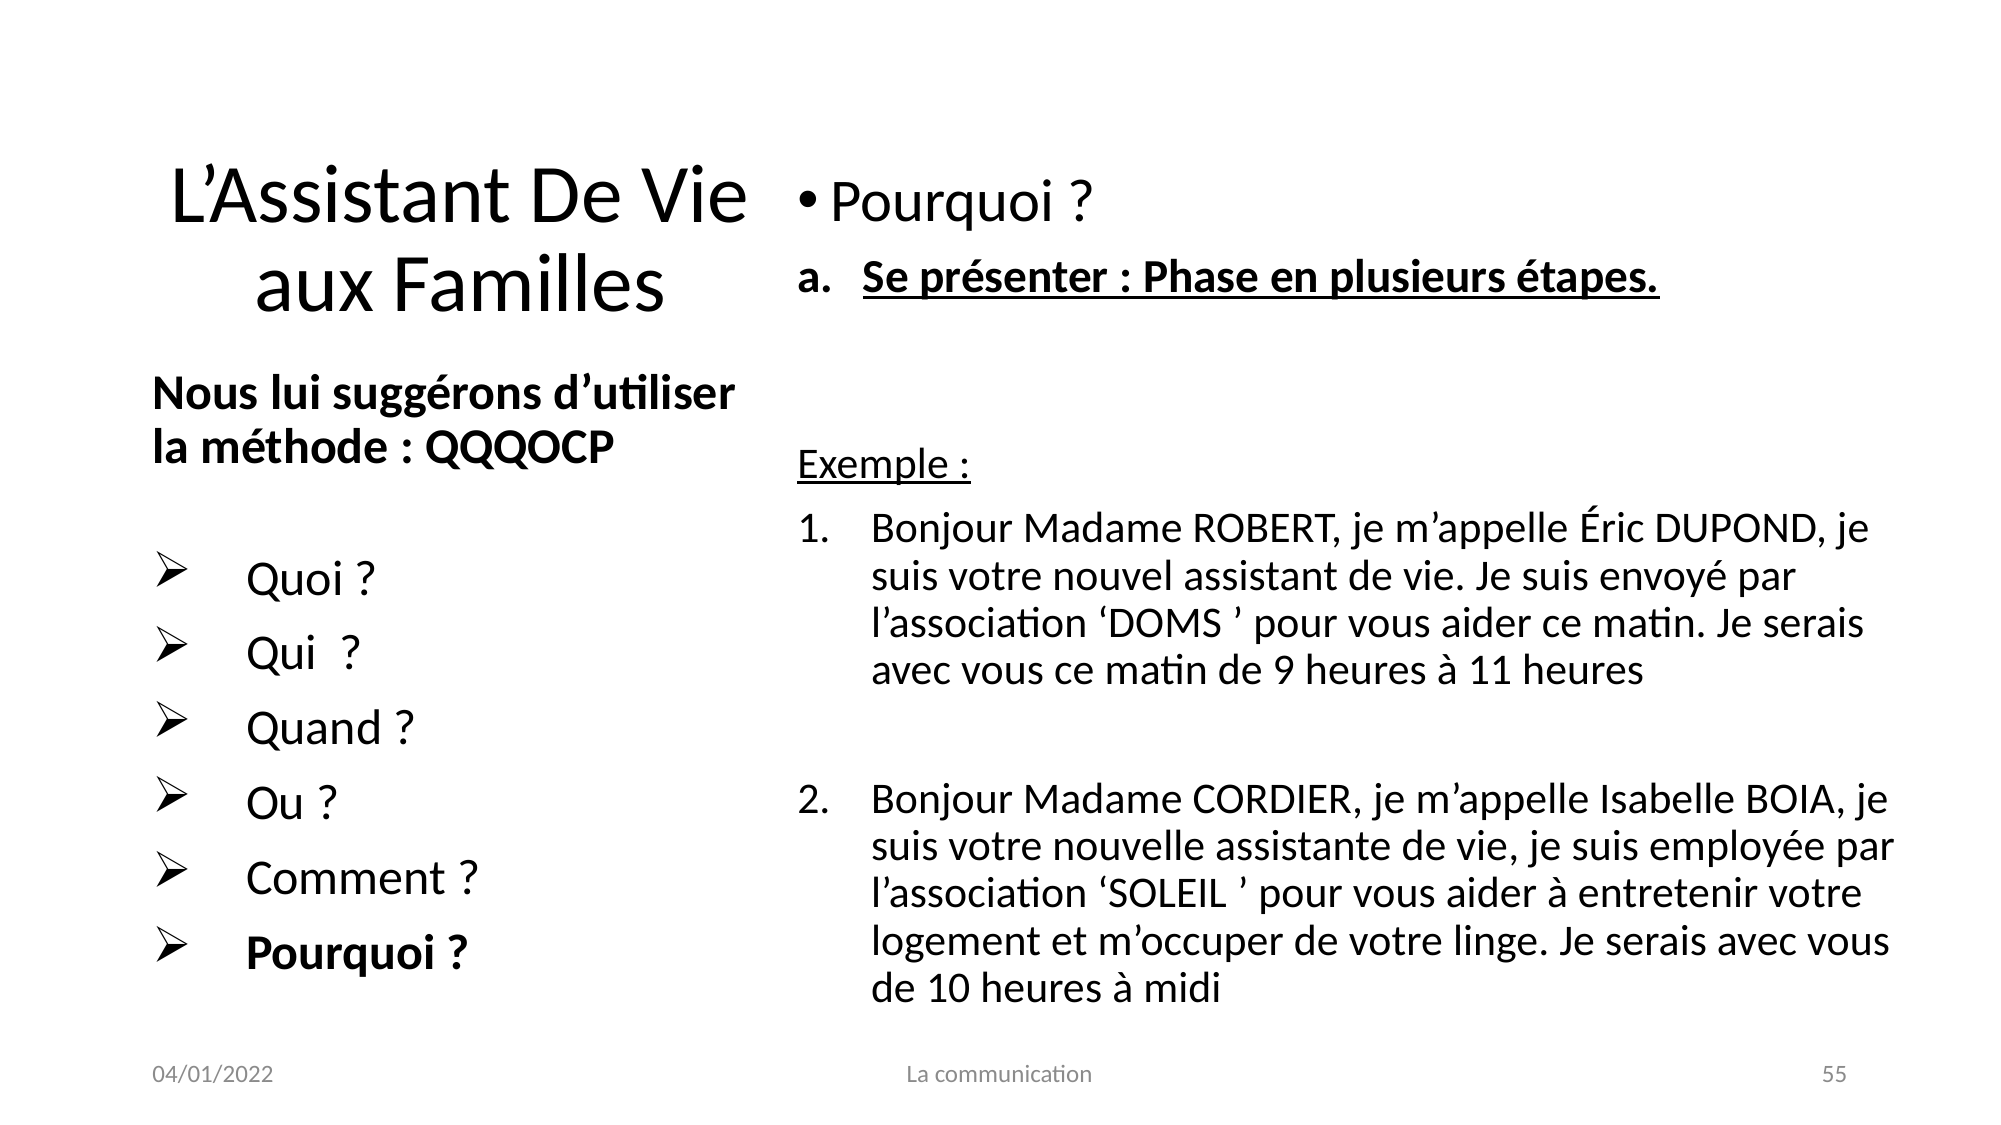

# L’Assistant De Vie aux Familles
Pourquoi ?
Se présenter : Phase en plusieurs étapes.

Exemple :
Bonjour Madame ROBERT, je m’appelle Éric DUPOND, je suis votre nouvel assistant de vie. Je suis envoyé par l’association ‘DOMS ’ pour vous aider ce matin. Je serais avec vous ce matin de 9 heures à 11 heures

Bonjour Madame CORDIER, je m’appelle Isabelle BOIA, je suis votre nouvelle assistante de vie, je suis employée par l’association ‘SOLEIL ’ pour vous aider à entretenir votre logement et m’occuper de votre linge. Je serais avec vous de 10 heures à midi
Nous lui suggérons d’utiliser la méthode : QQQOCP

Quoi ?
Qui  ?
Quand ?
Ou ?
Comment ?
Pourquoi ?
04/01/2022
La communication
55